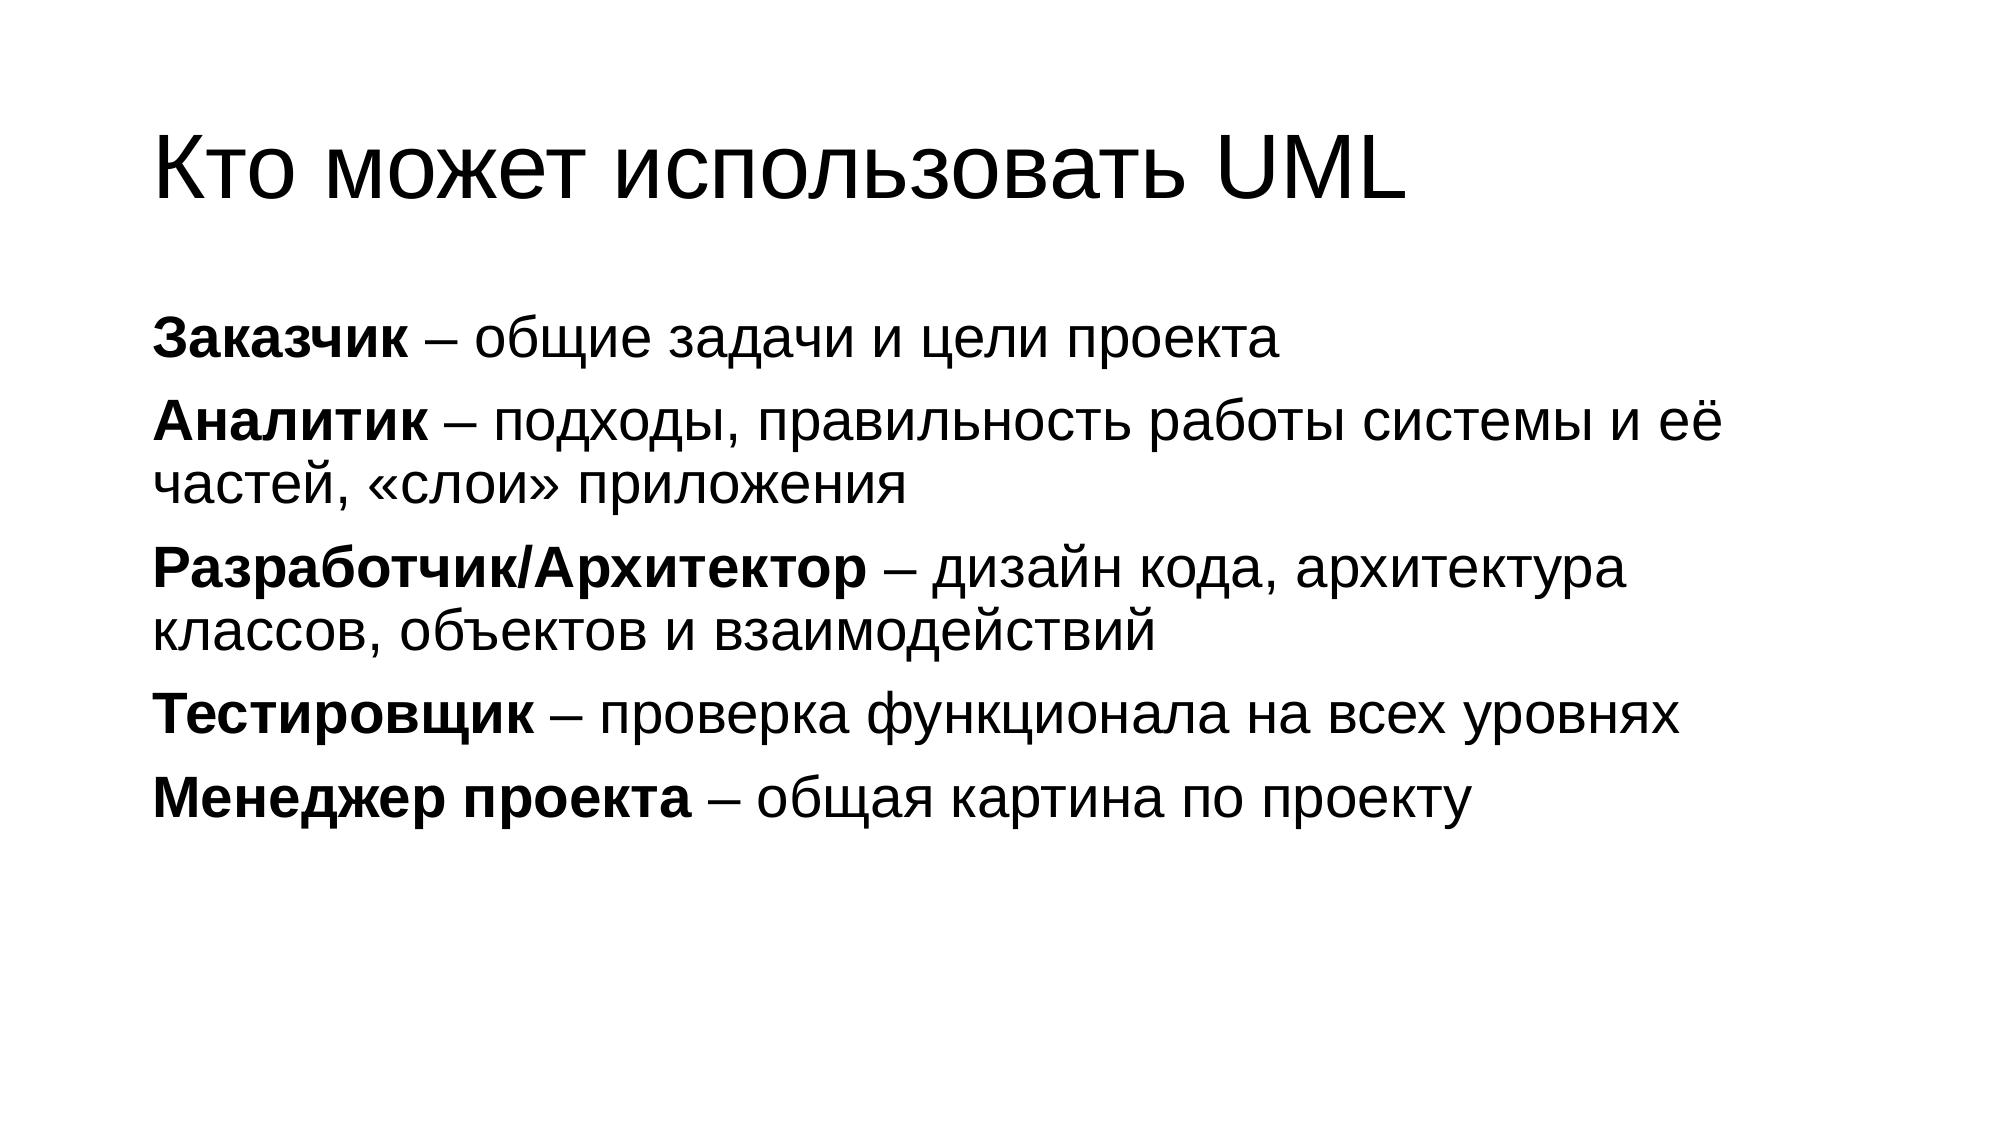

# Кто может использовать UML
Заказчик – общие задачи и цели проекта
Аналитик – подходы, правильность работы системы и её частей, «слои» приложения
Разработчик/Архитектор – дизайн кода, архитектура классов, объектов и взаимодействий
Тестировщик – проверка функционала на всех уровнях
Менеджер проекта – общая картина по проекту